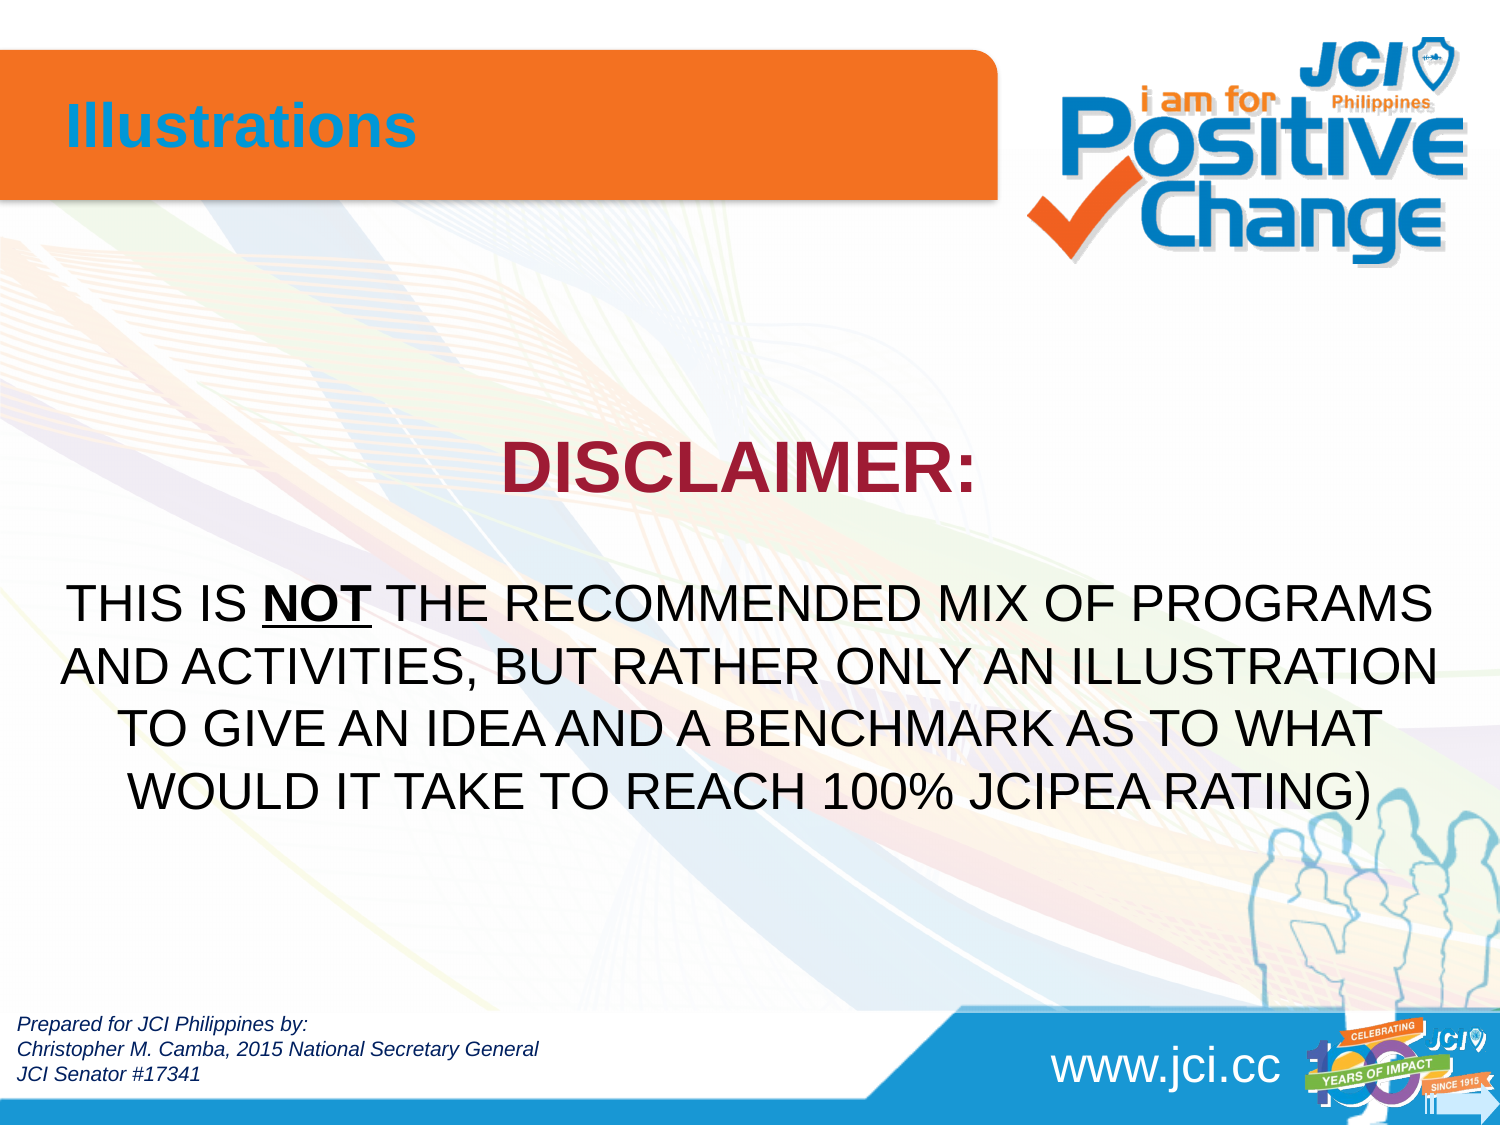

Illustrations
DISCLAIMER:

THIS IS NOT THE RECOMMENDED MIX OF PROGRAMS AND ACTIVITIES, BUT RATHER ONLY AN ILLUSTRATION TO GIVE AN IDEA AND A BENCHMARK AS TO WHAT WOULD IT TAKE TO REACH 100% JCIPEA RATING)